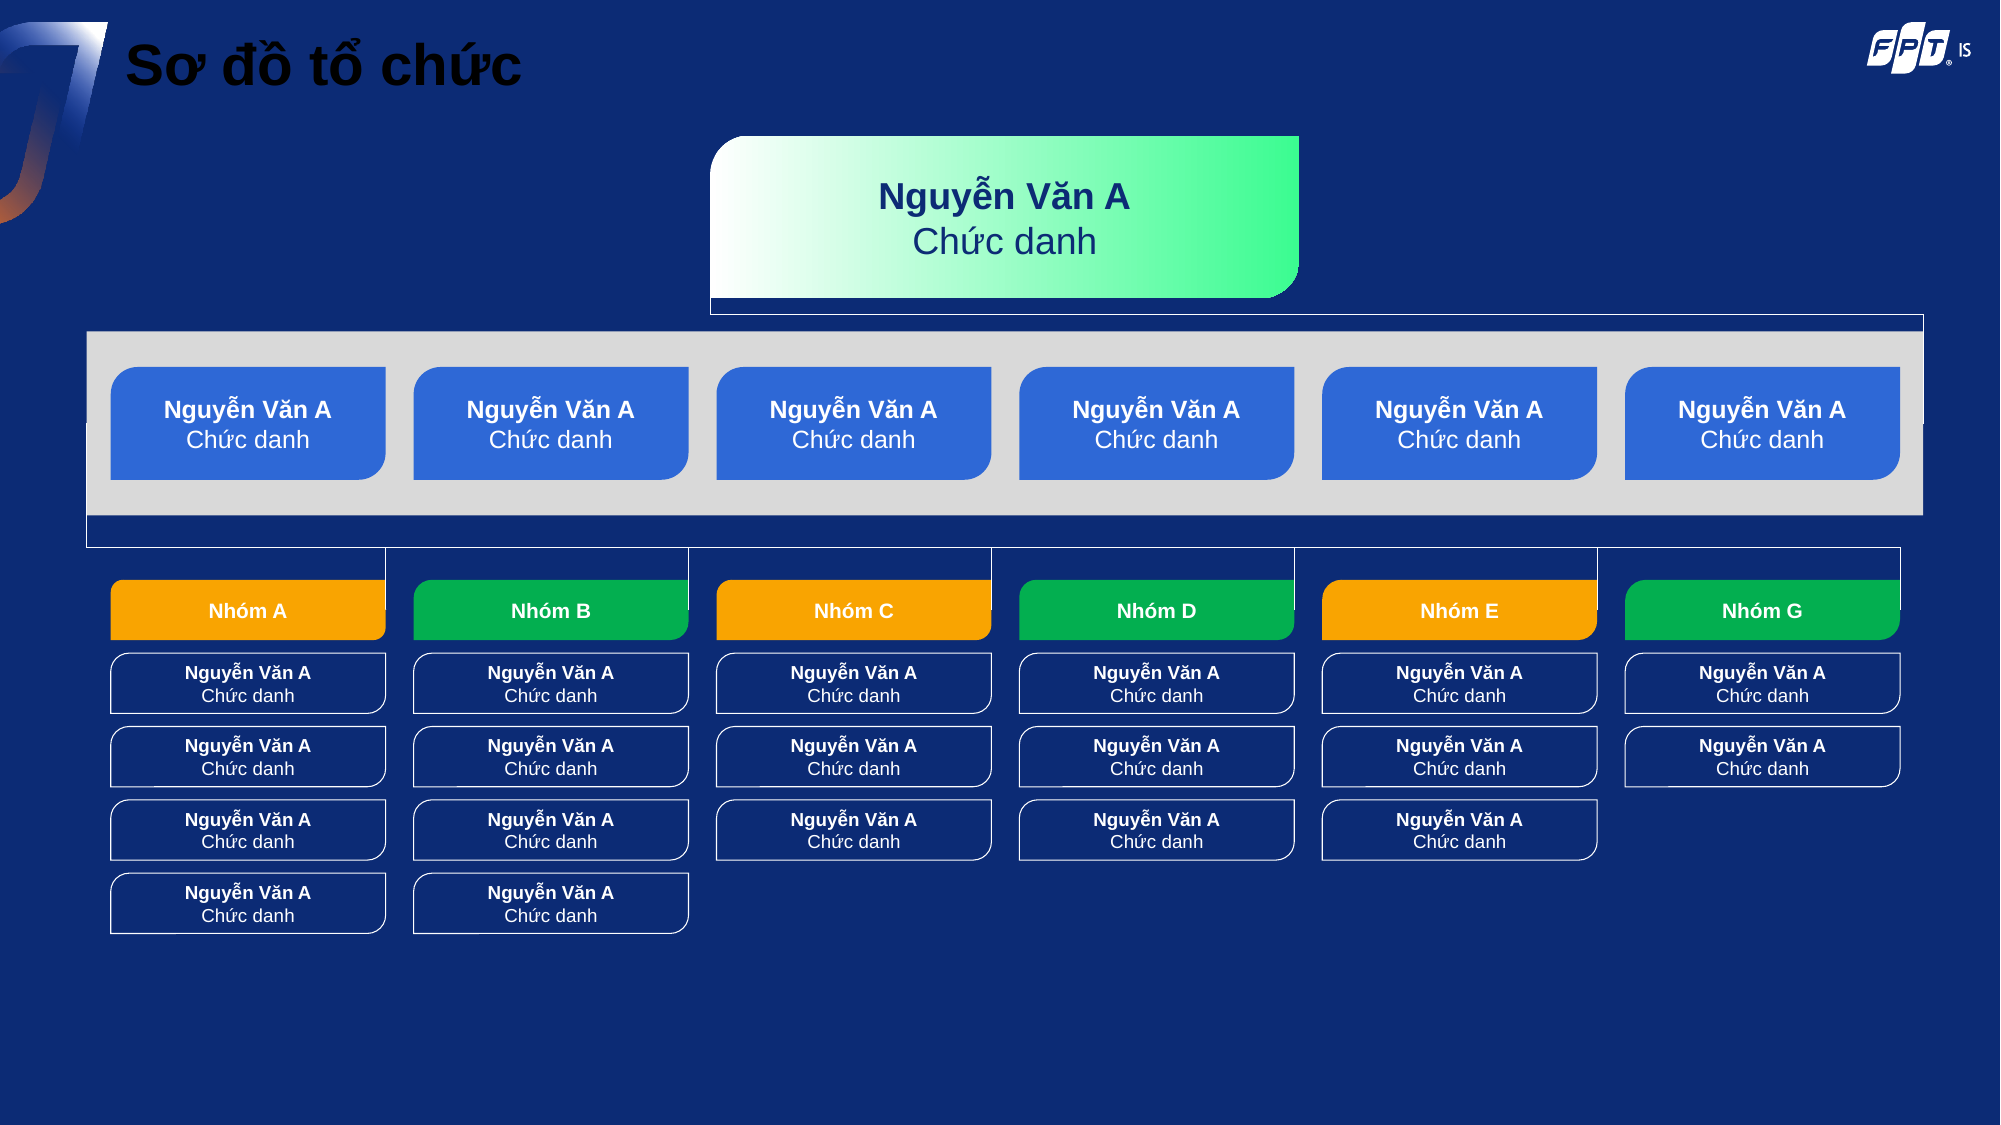

# Sơ đồ tổ chức
Nguyễn Văn A
Chức danh

Nguyễn Văn A
Chức danh
Nguyễn Văn A
Chức danh
Nguyễn Văn A
Chức danh
Nguyễn Văn A
Chức danh
Nguyễn Văn A
Chức danh
Nguyễn Văn A
Chức danh
Nhóm A
Nhóm B
Nhóm C
Nhóm D
Nhóm E
Nhóm G
Nguyễn Văn A
Chức danh
Nguyễn Văn A
Chức danh
Nguyễn Văn A
Chức danh
Nguyễn Văn A
Chức danh
Nguyễn Văn A
Chức danh
Nguyễn Văn A
Chức danh
Nguyễn Văn A
Chức danh
Nguyễn Văn A
Chức danh
Nguyễn Văn A
Chức danh
Nguyễn Văn A
Chức danh
Nguyễn Văn A
Chức danh
Nguyễn Văn A
Chức danh
Nguyễn Văn A
Chức danh
Nguyễn Văn A
Chức danh
Nguyễn Văn A
Chức danh
Nguyễn Văn A
Chức danh
Nguyễn Văn A
Chức danh
Nguyễn Văn A
Chức danh
Nguyễn Văn A
Chức danh